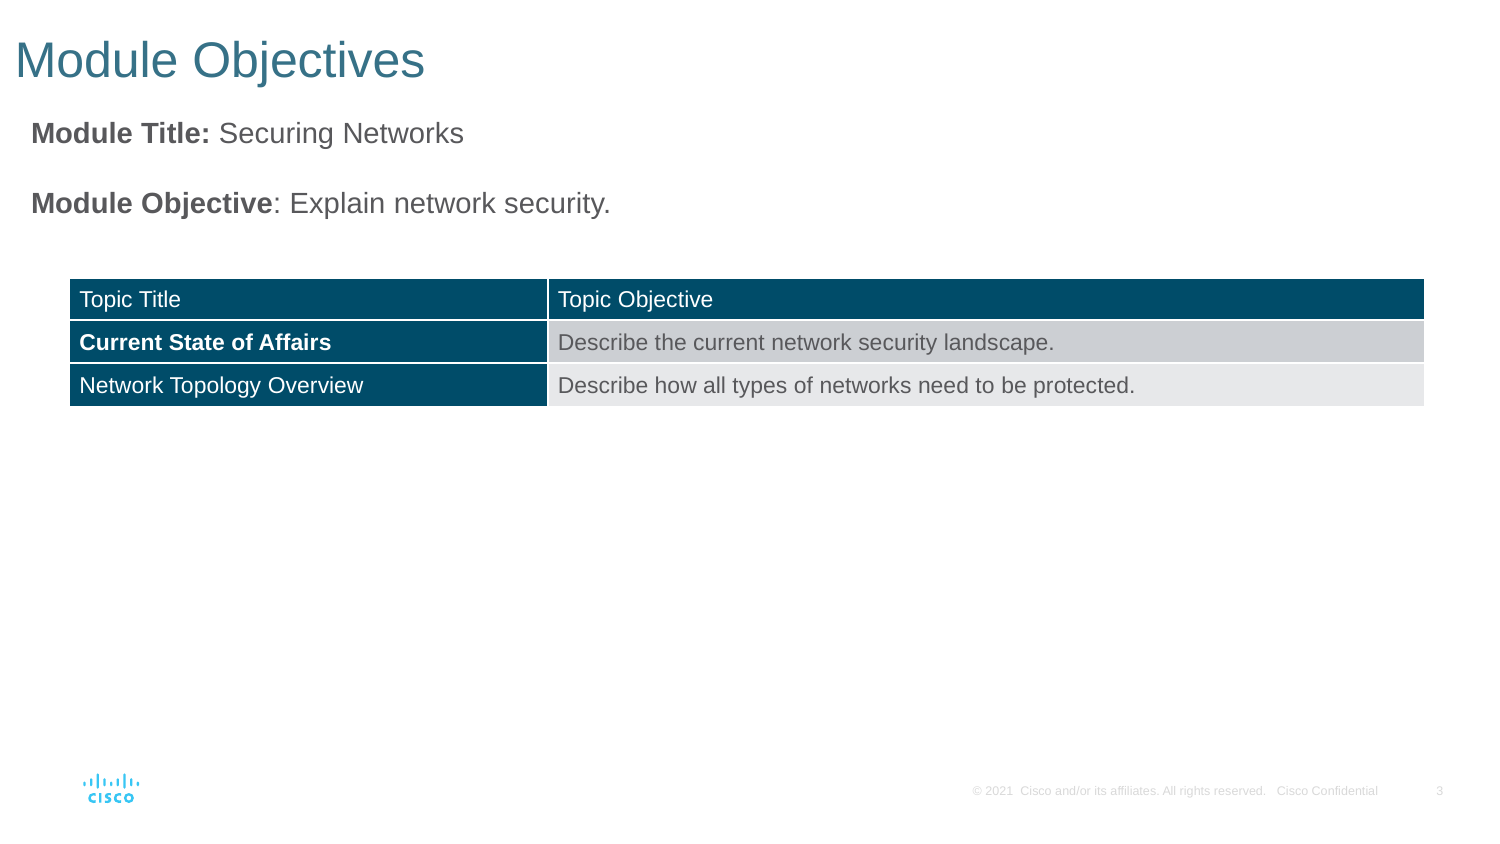

# Module Objectives
Module Title: Securing Networks

Module Objective: Explain network security.

| Topic Title | Topic Objective |
| --- | --- |
| Current State of Affairs | Describe the current network security landscape. |
| Network Topology Overview | Describe how all types of networks need to be protected. |